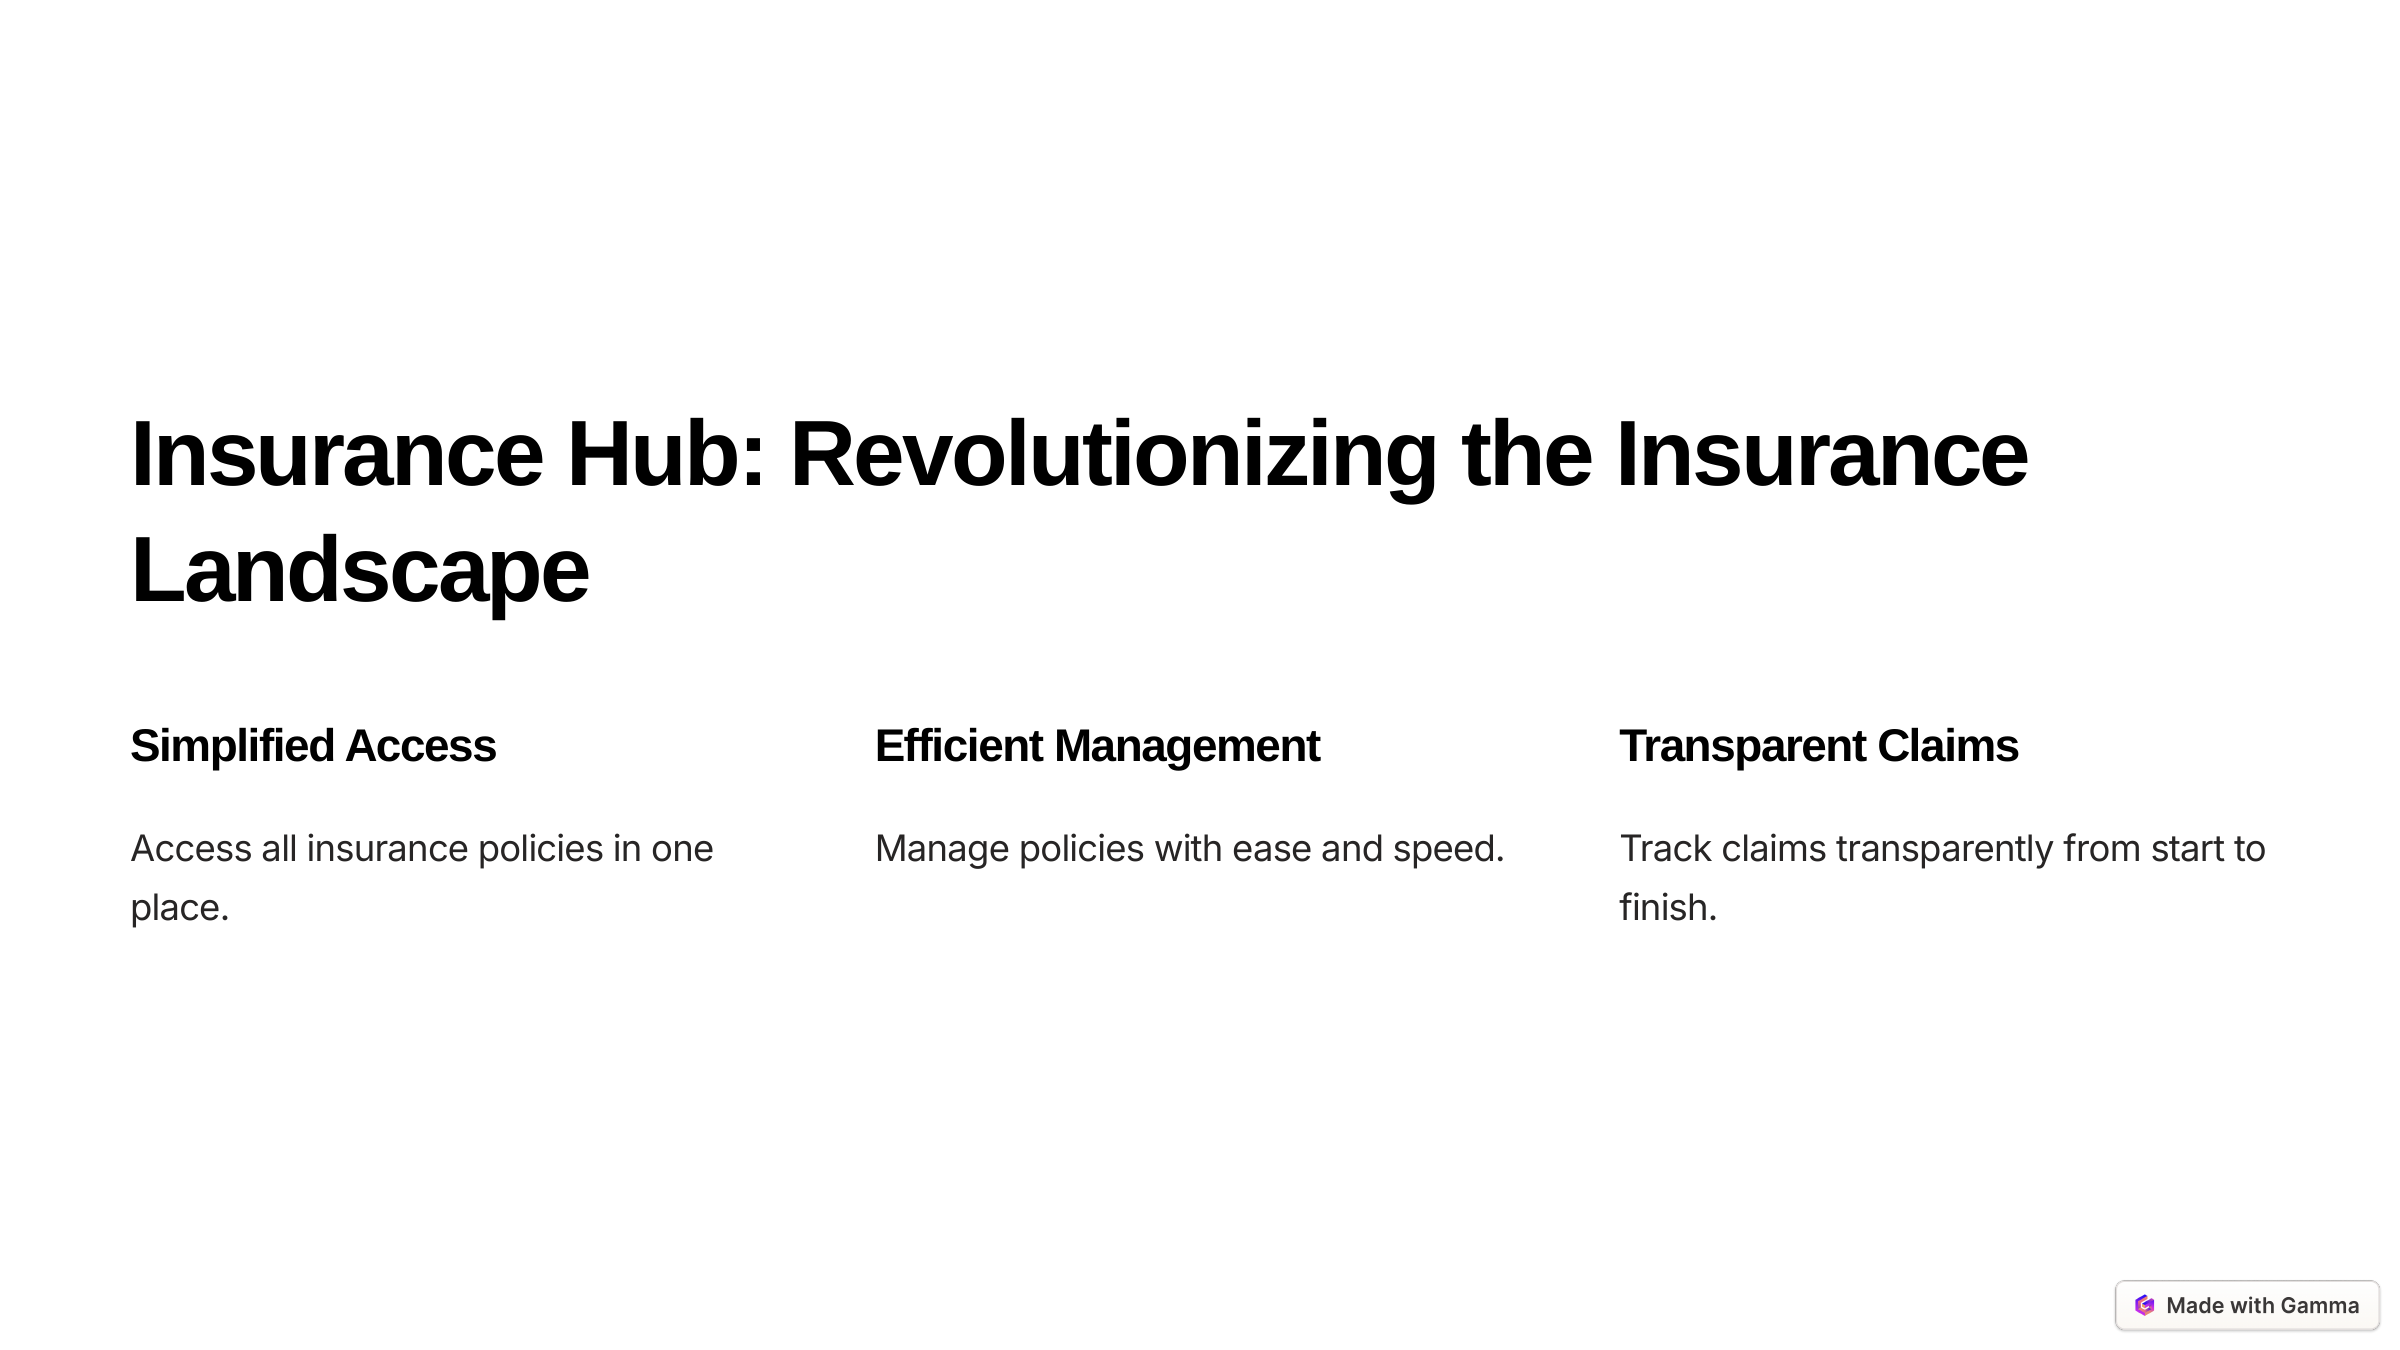

Insurance Hub: Revolutionizing the Insurance Landscape
Simplified Access
Efficient Management
Transparent Claims
Access all insurance policies in one place.
Manage policies with ease and speed.
Track claims transparently from start to finish.